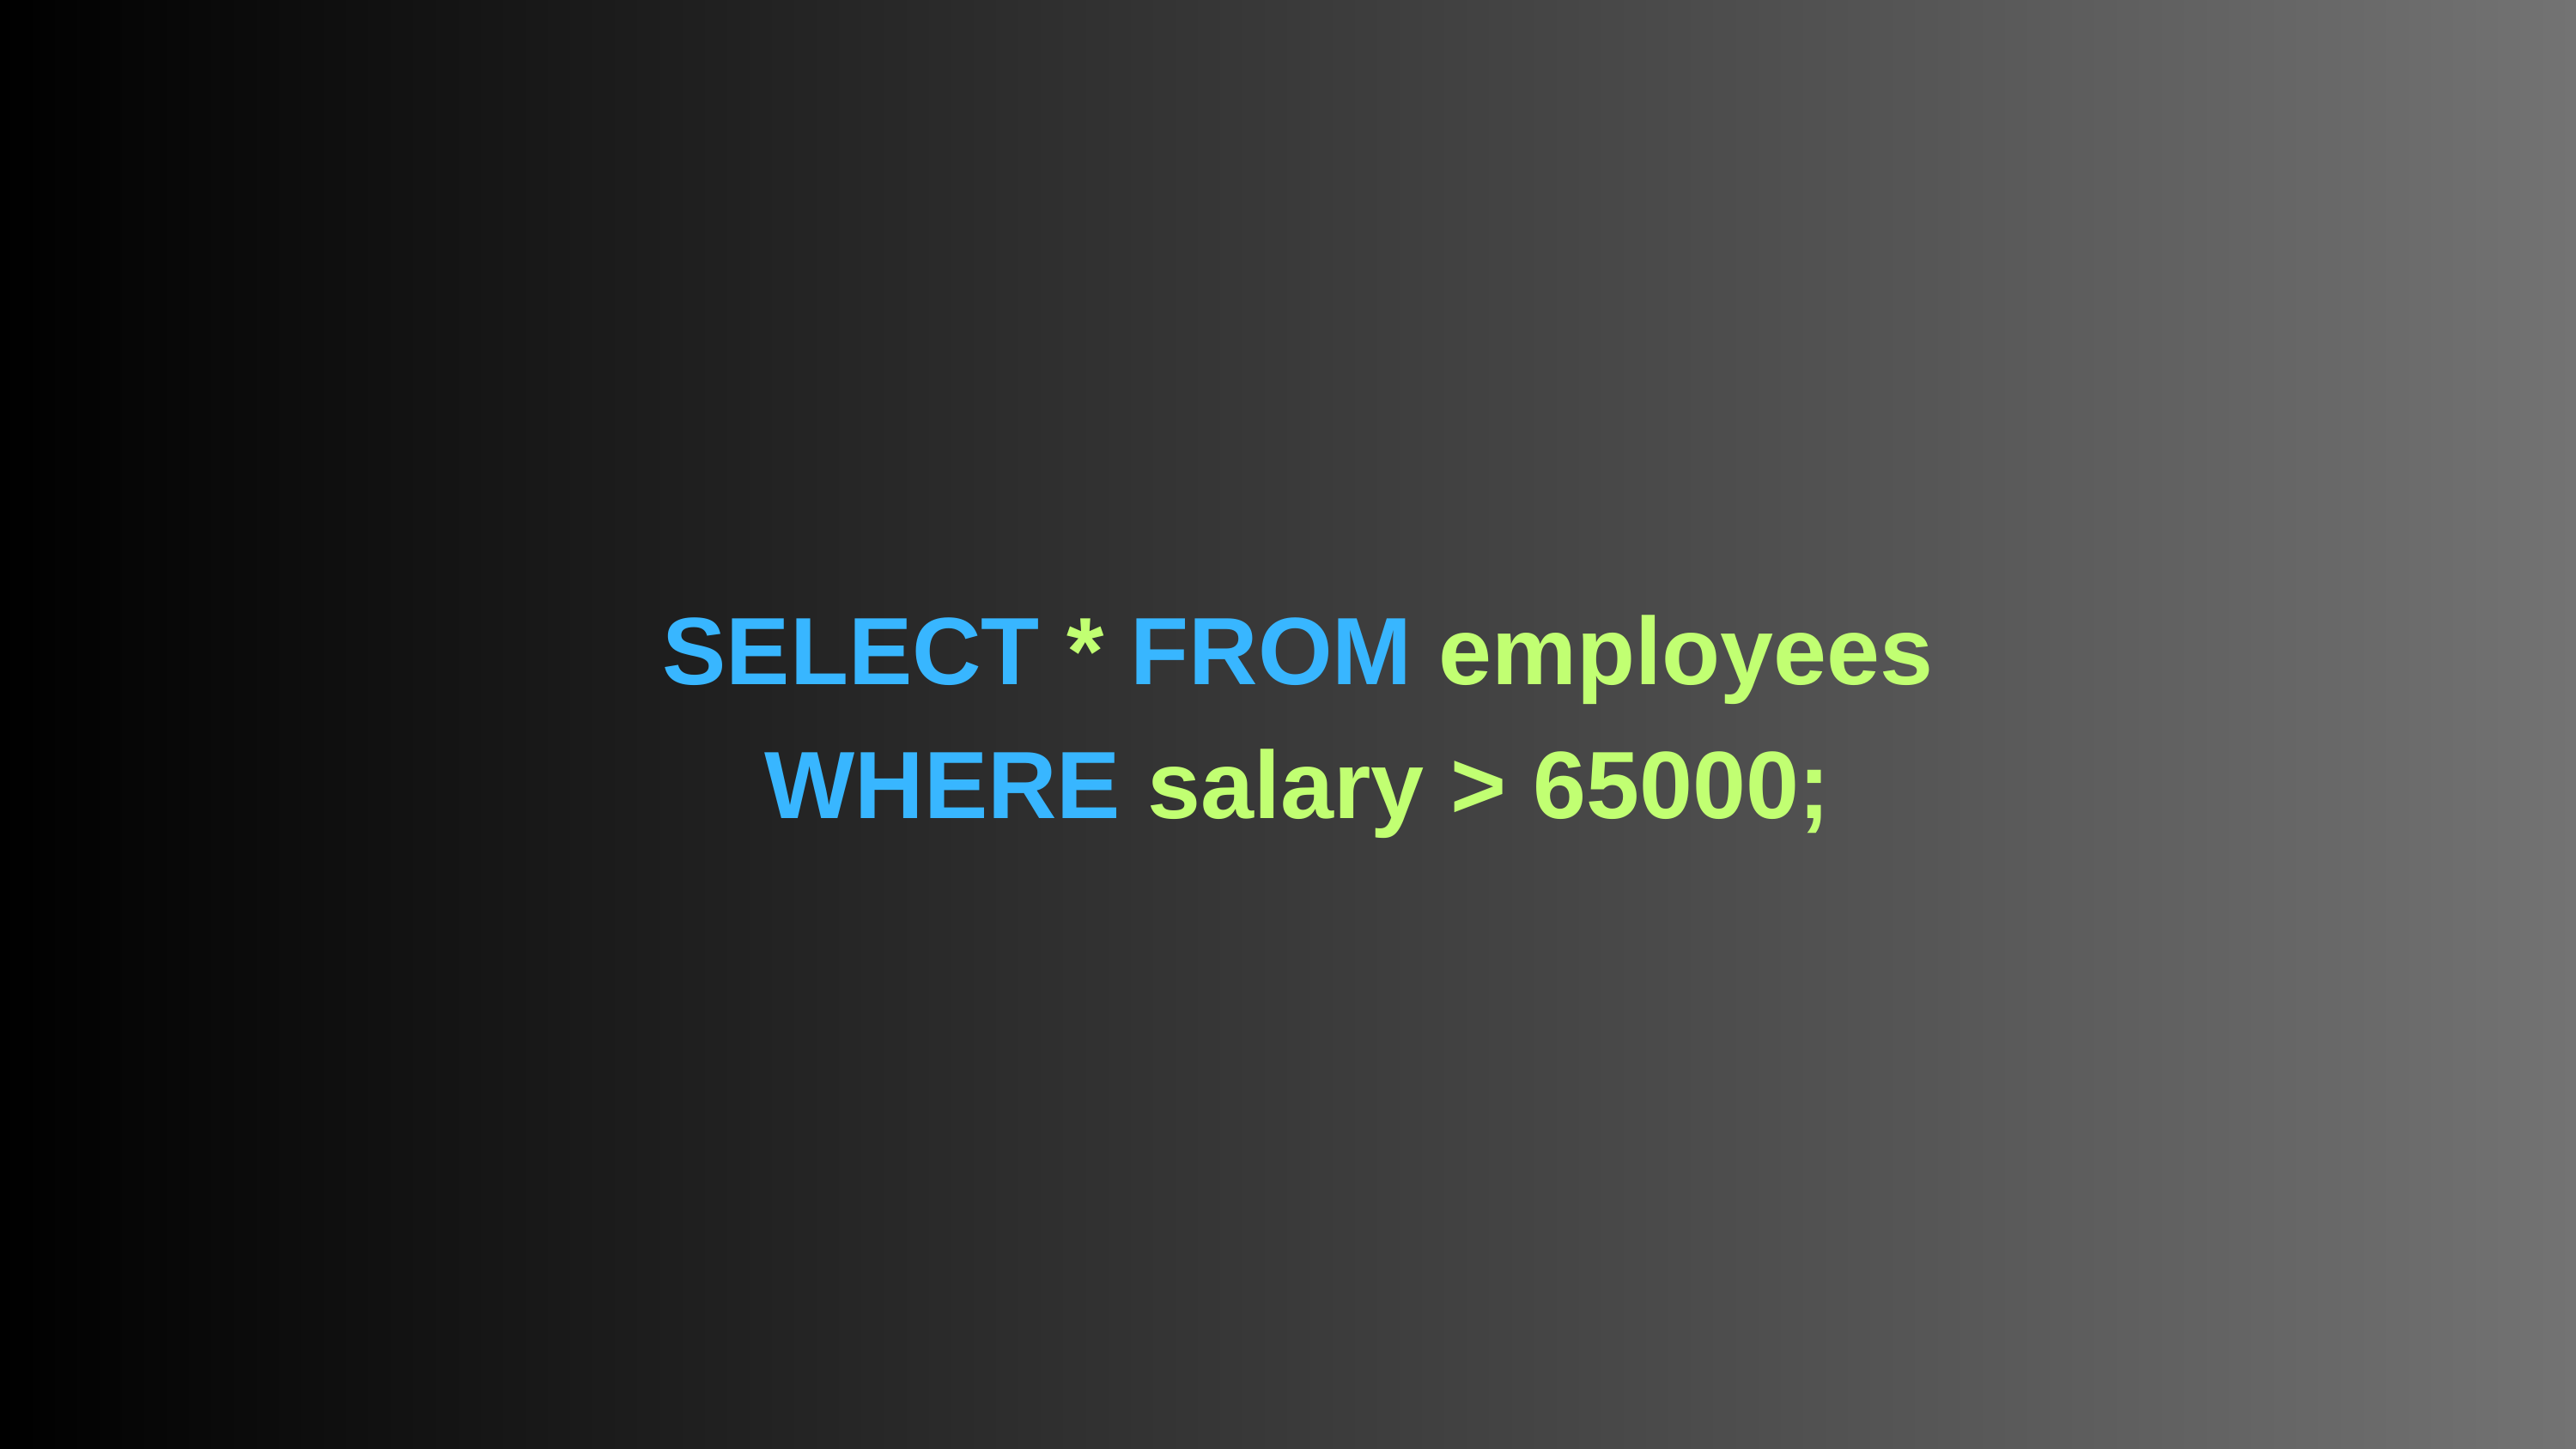

SELECT * FROM employees
WHERE salary > 65000;